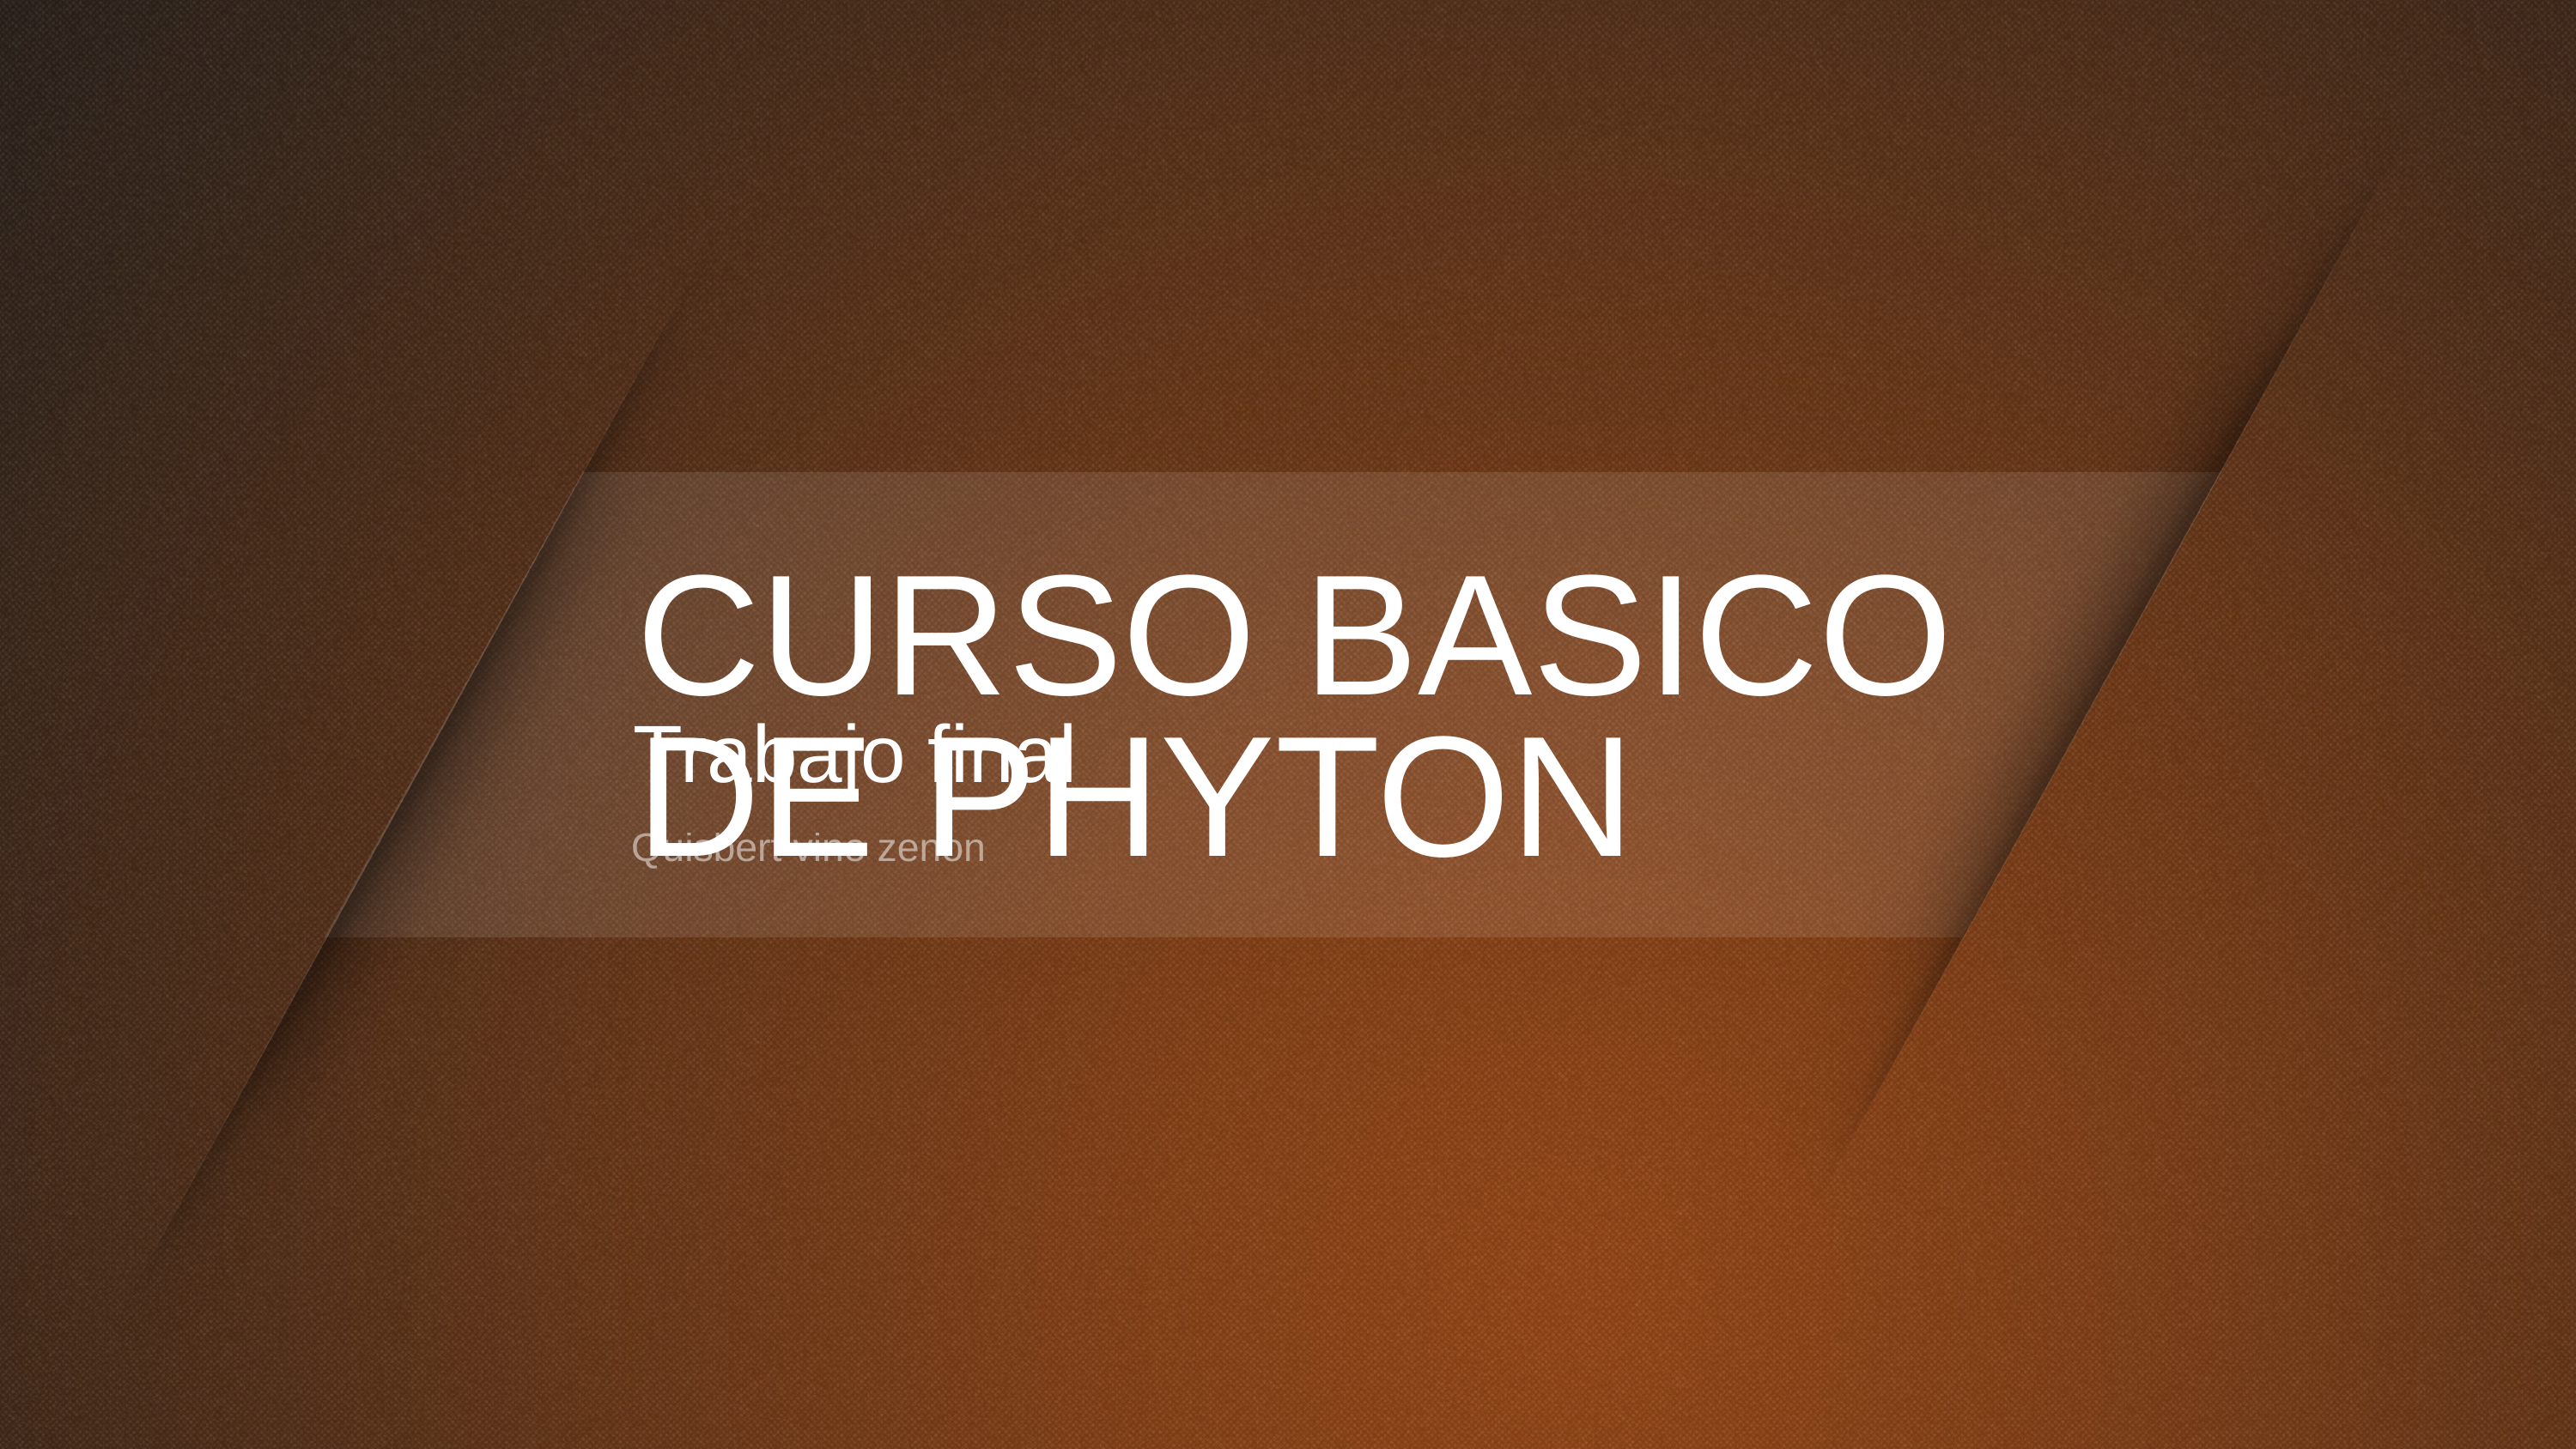

# CURSO BASICO DE PHYTON
Trabajo final
Quisbert vino zenon